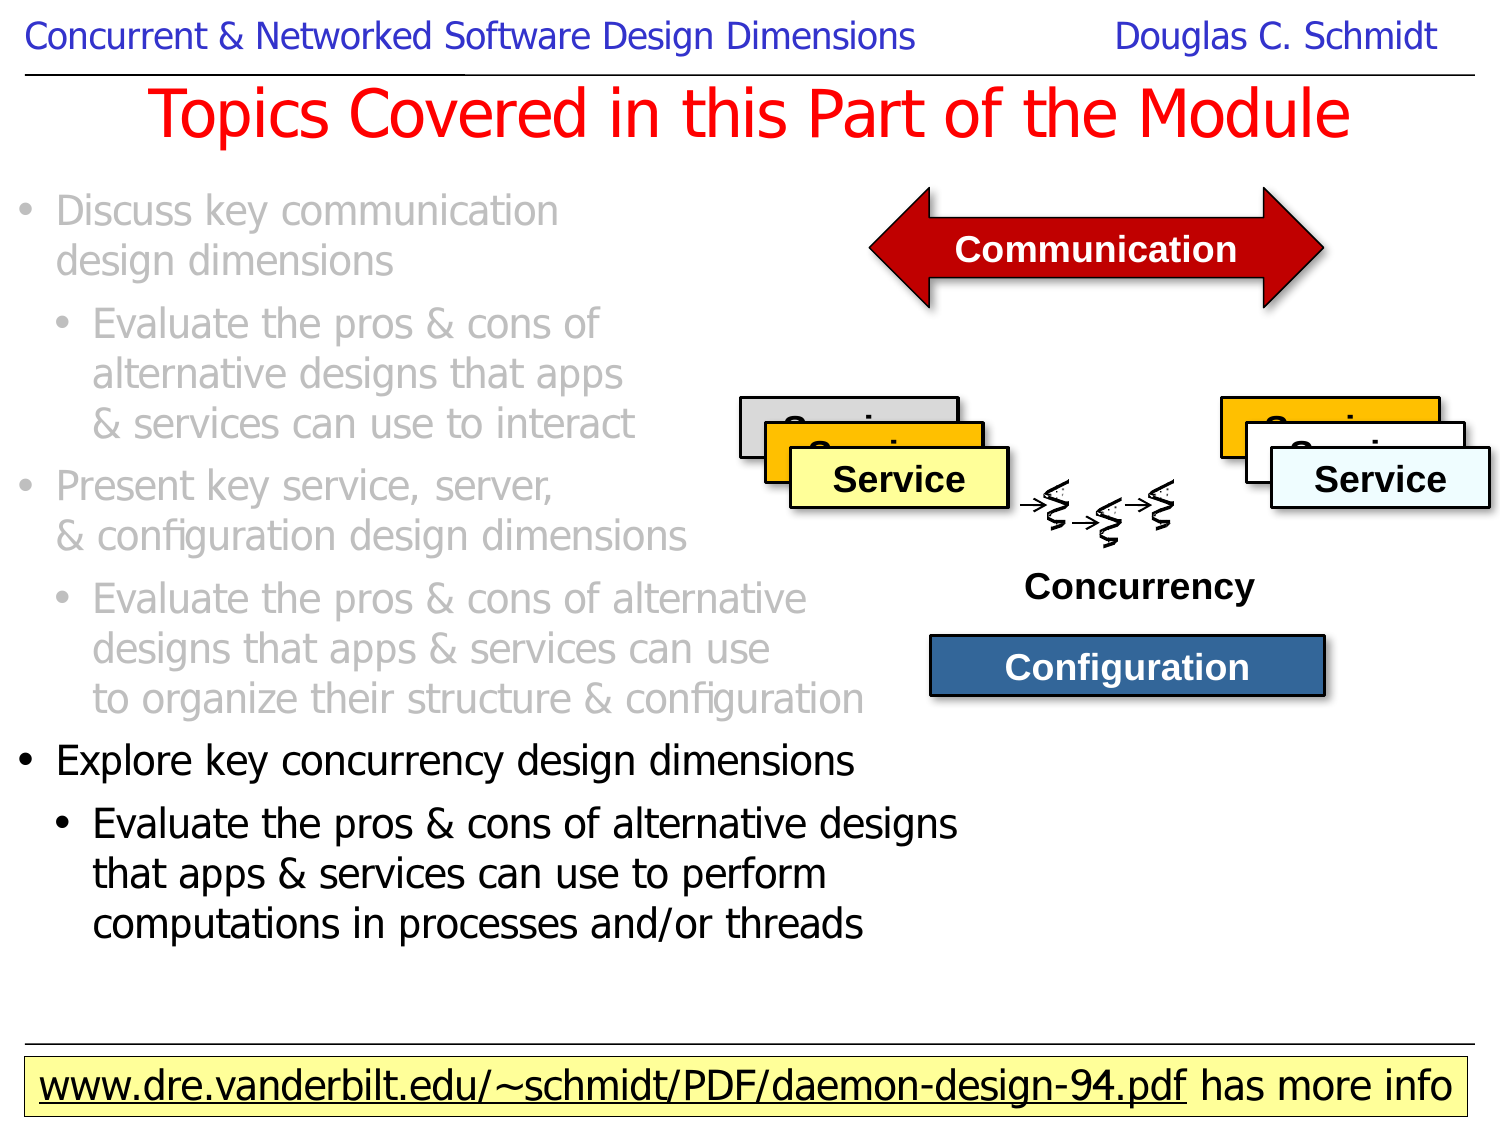

# Topics Covered in this Part of the Module
Discuss key communication
design dimensions
Evaluate the pros & cons of
alternative designs that apps
& services can use to interact
Present key service, server,
& configuration design dimensions
Evaluate the pros & cons of alternative
designs that apps & services can use
to organize their structure & configuration
Explore key concurrency design dimensions
Evaluate the pros & cons of alternative designs
that apps & services can use to perform
computations in processes and/or threads

Communication
Service
Service
Service
Service
Service
Service

Concurrency
Configuration

www.dre.vanderbilt.edu/~schmidt/PDF/daemon-design-94.pdf has more info